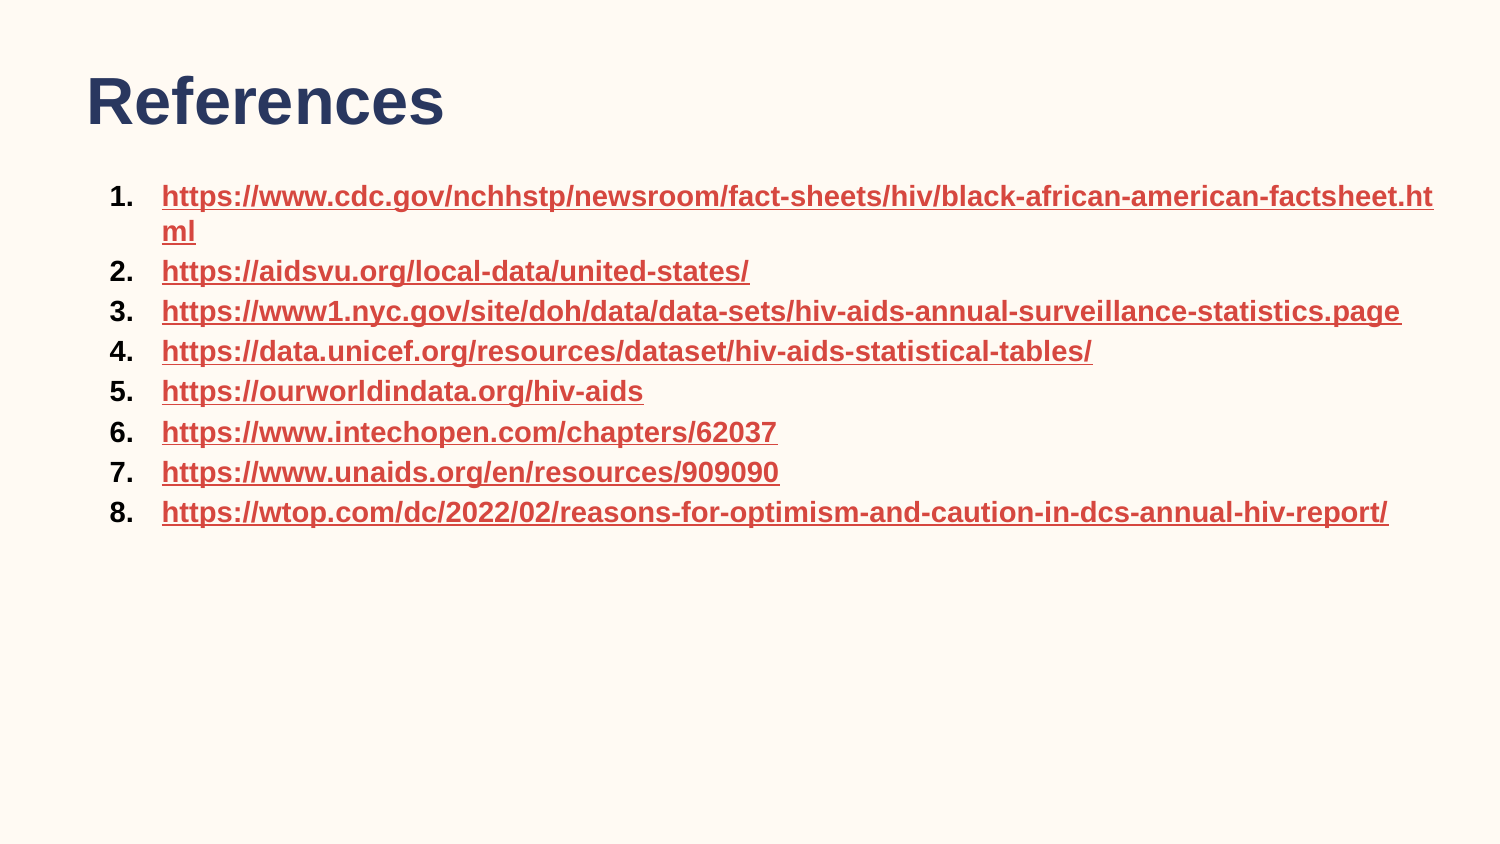

References

https://www.cdc.gov/nchhstp/newsroom/fact-sheets/hiv/black-african-american-factsheet.html
https://aidsvu.org/local-data/united-states/
https://www1.nyc.gov/site/doh/data/data-sets/hiv-aids-annual-surveillance-statistics.page
https://data.unicef.org/resources/dataset/hiv-aids-statistical-tables/
https://ourworldindata.org/hiv-aids
https://www.intechopen.com/chapters/62037
https://www.unaids.org/en/resources/909090
https://wtop.com/dc/2022/02/reasons-for-optimism-and-caution-in-dcs-annual-hiv-report/